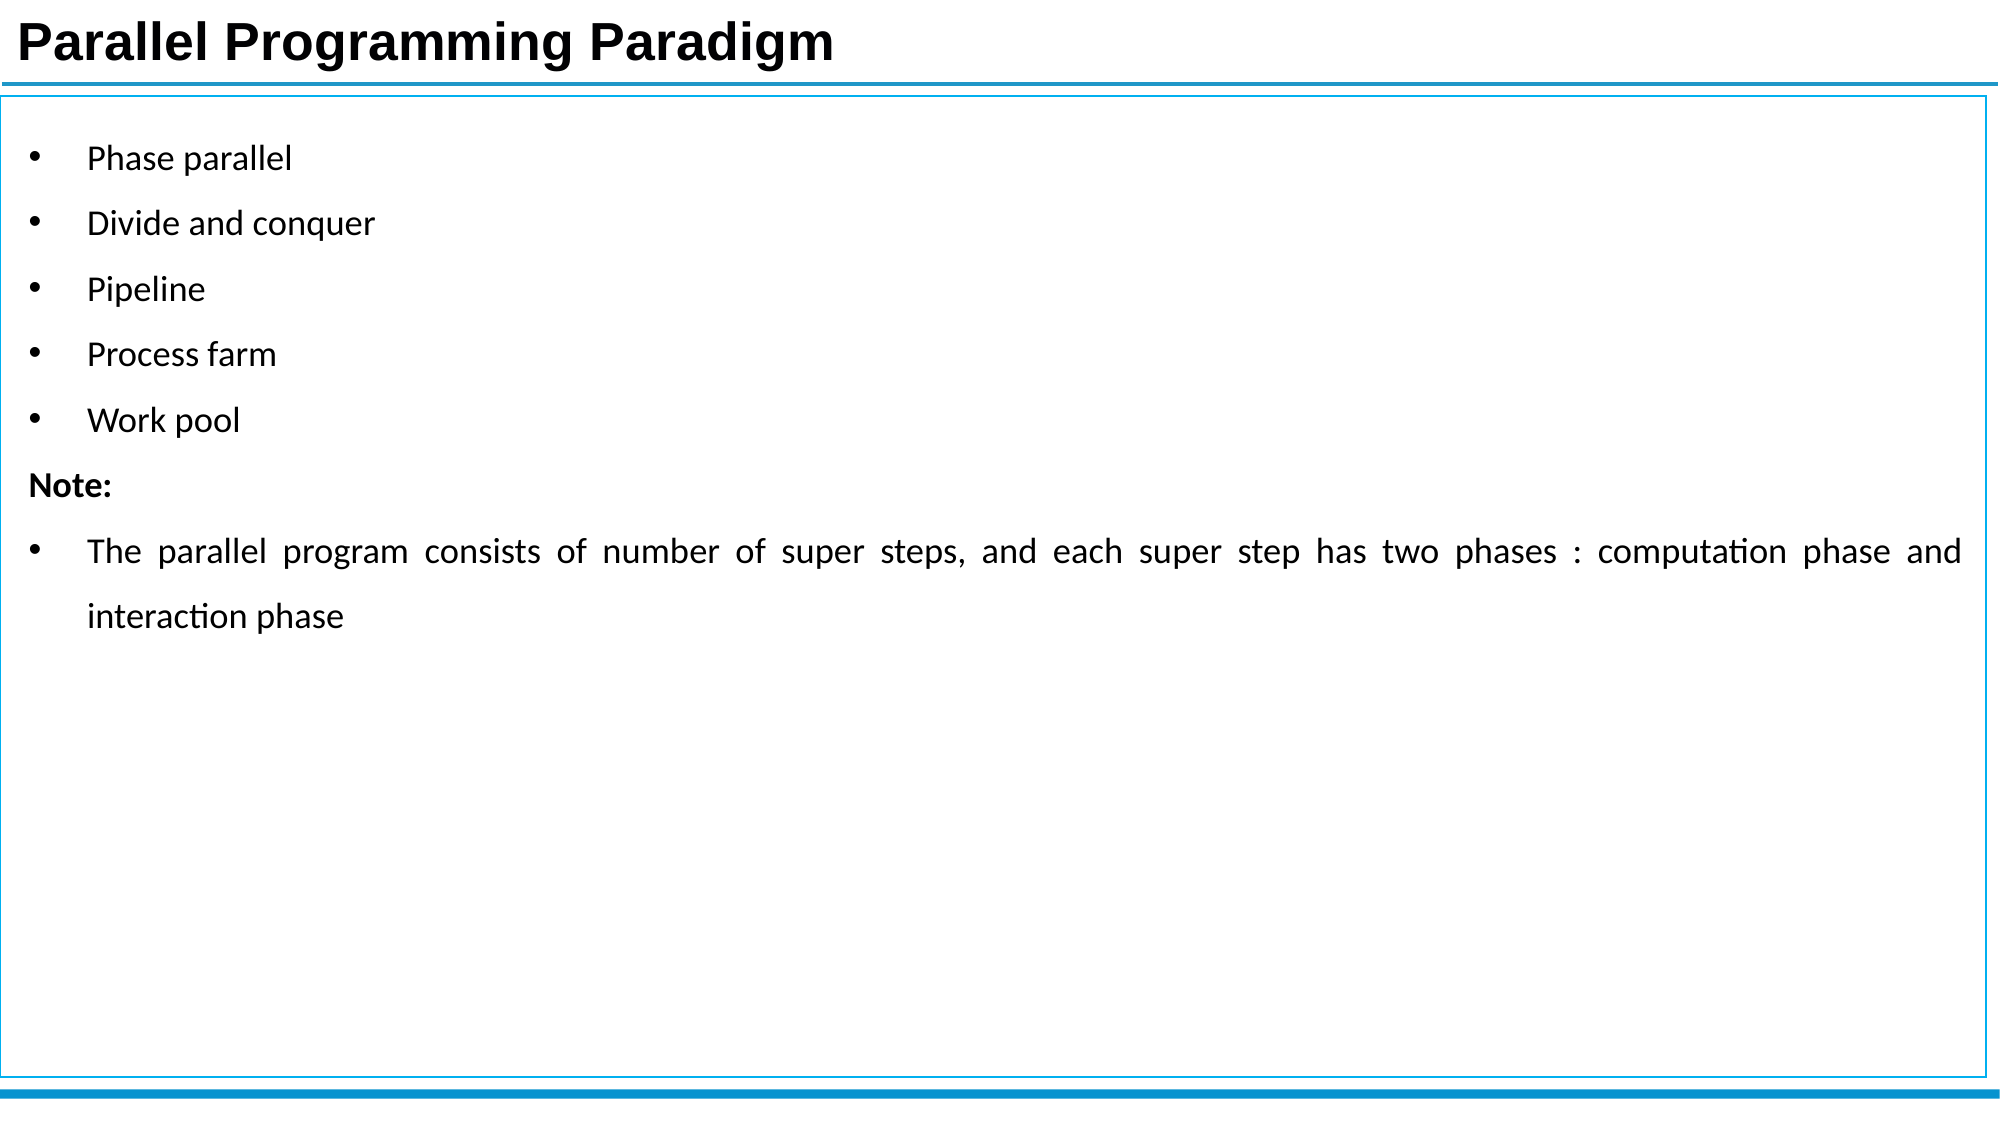

Parallel Programming Paradigm

Phase parallel
Divide and conquer
Pipeline
Process farm
Work pool
Note:
The parallel program consists of number of super steps, and each super step has two phases : computation phase and interaction phase